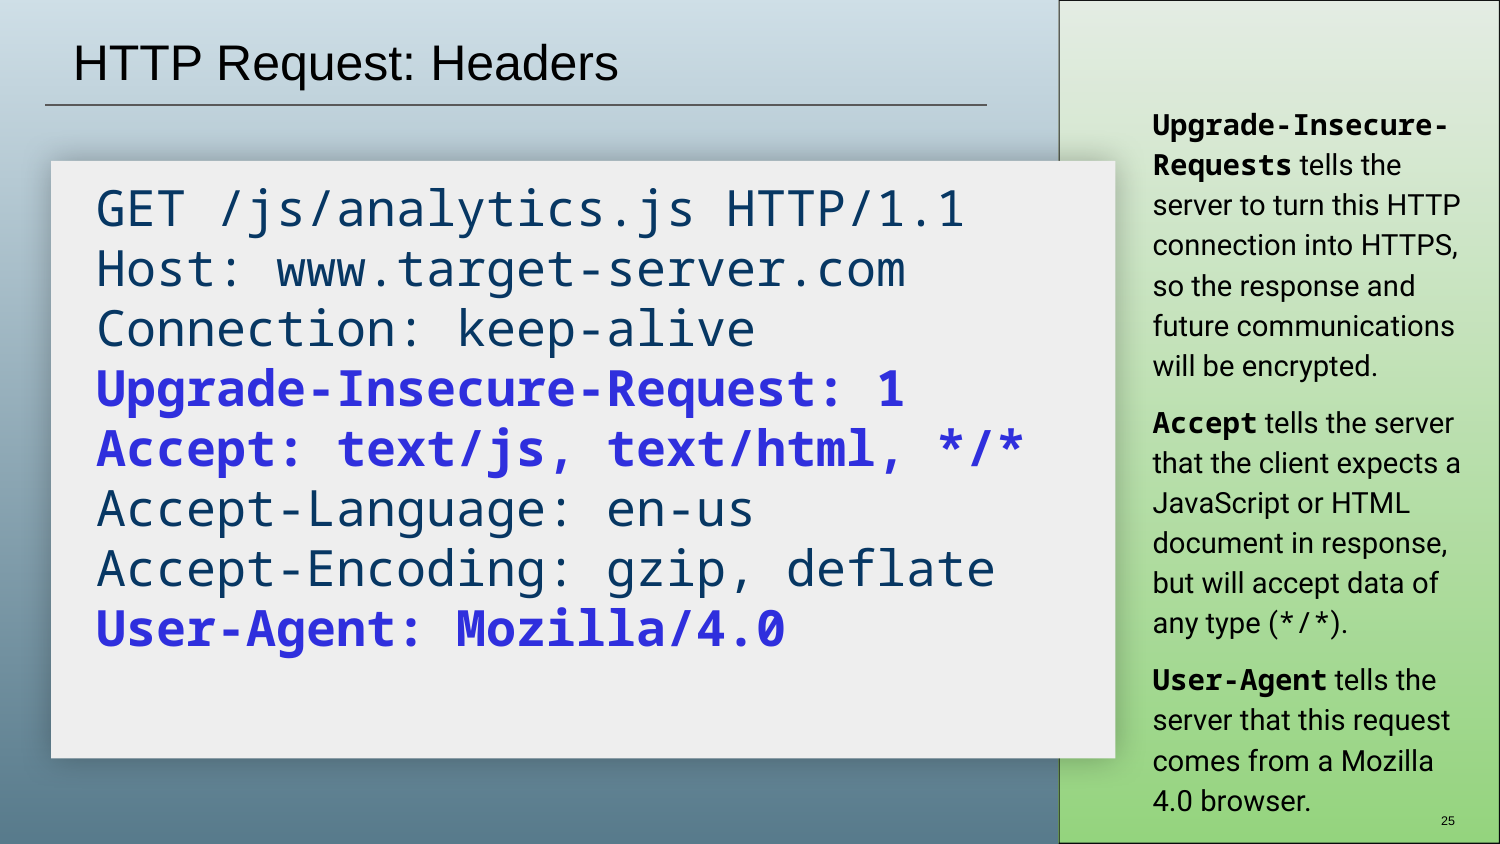

# HTTP Request: Headers

Upgrade-Insecure-Requests tells the server to turn this HTTP connection into HTTPS, so the response and future communications will be encrypted.
Accept tells the server that the client expects a JavaScript or HTML document in response, but will accept data of any type (*/*).
User-Agent tells the server that this request comes from a Mozilla 4.0 browser.
GET /js/analytics.js HTTP/1.1
Host: www.target-server.com
Connection: keep-alive
Upgrade-Insecure-Request: 1
Accept: text/js, text/html, */*
Accept-Language: en-us
Accept-Encoding: gzip, deflate
User-Agent: Mozilla/4.0
25